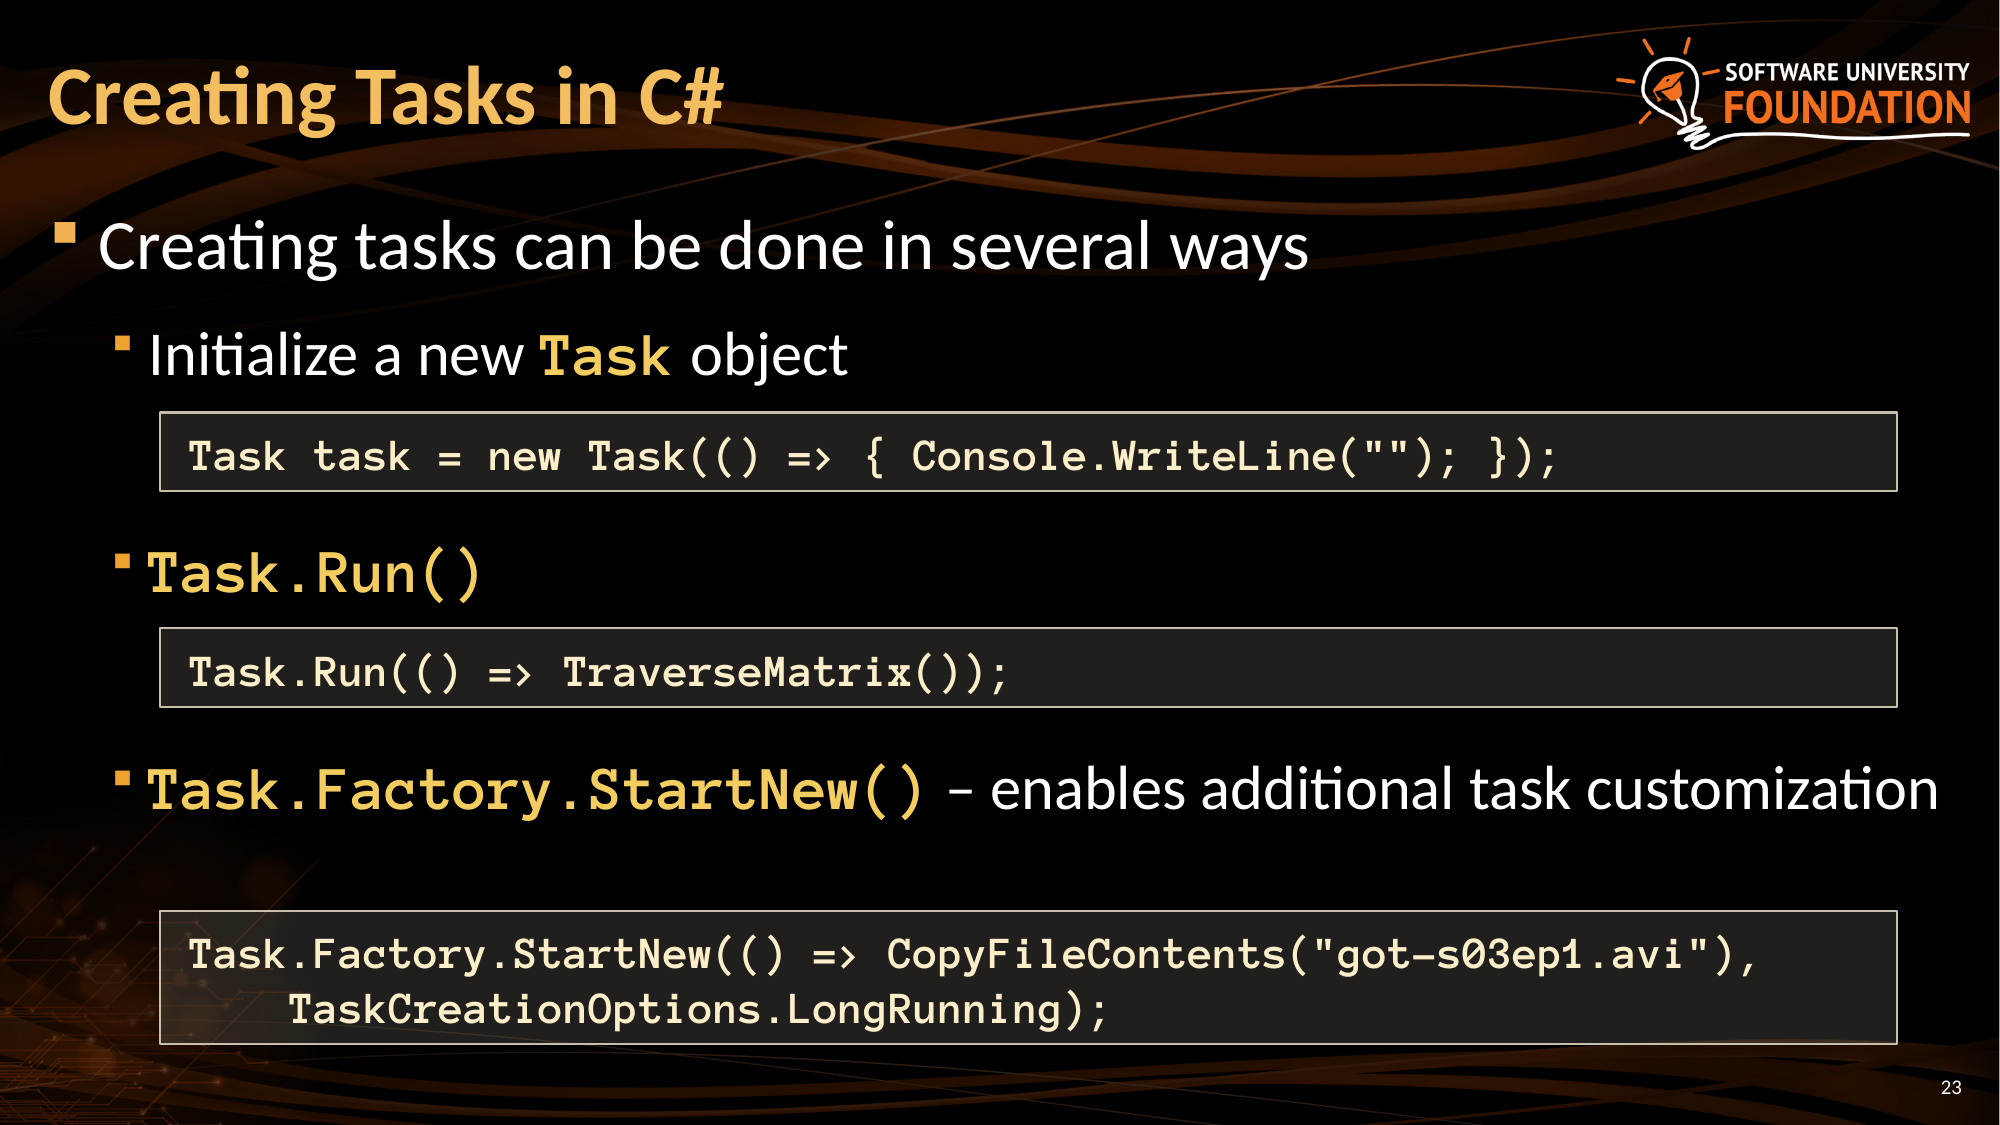

# Creating Tasks in C#
Creating tasks can be done in several ways
Initialize a new Task object

Task.Run()

Task.Factory.StartNew() – enables additional task customization

Task task = new Task(() => { Console.WriteLine(""); });
Task.Run(() => TraverseMatrix());
Task.Factory.StartNew(() => CopyFileContents("got-s03ep1.avi"),
    TaskCreationOptions.LongRunning);
23